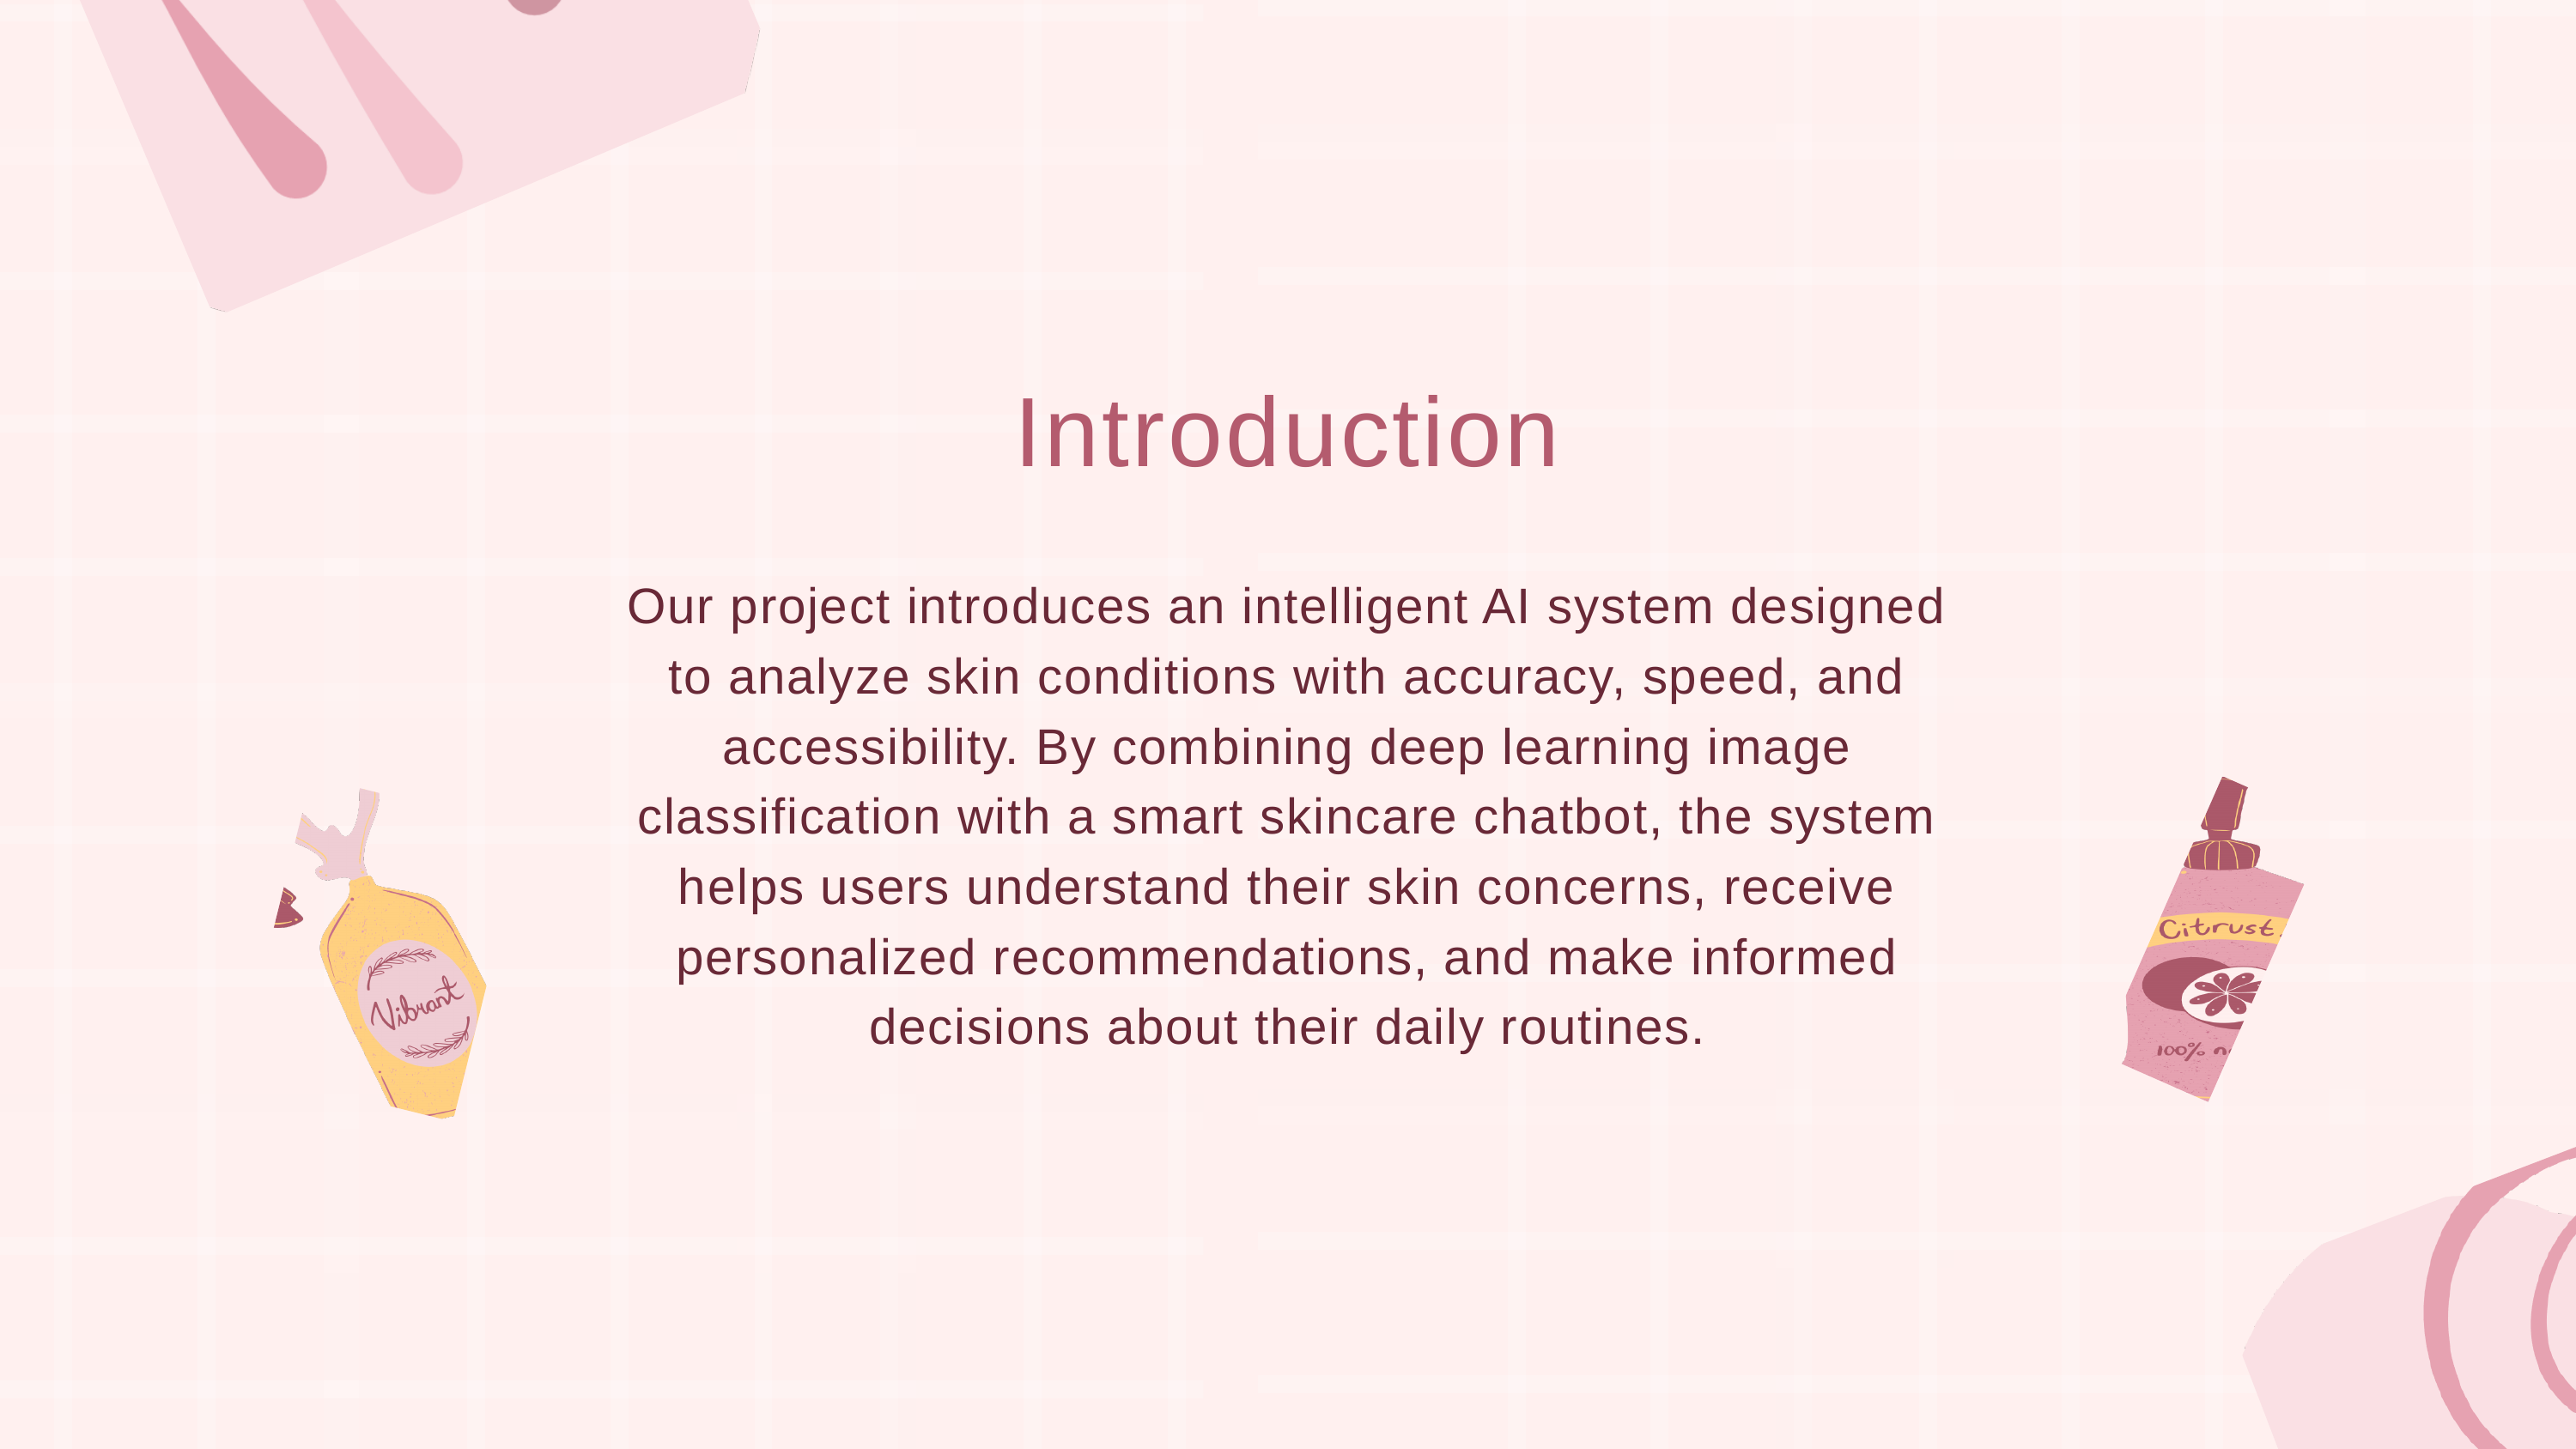

Introduction
Our project introduces an intelligent AI system designed to analyze skin conditions with accuracy, speed, and accessibility. By combining deep learning image classification with a smart skincare chatbot, the system helps users understand their skin concerns, receive personalized recommendations, and make informed decisions about their daily routines.